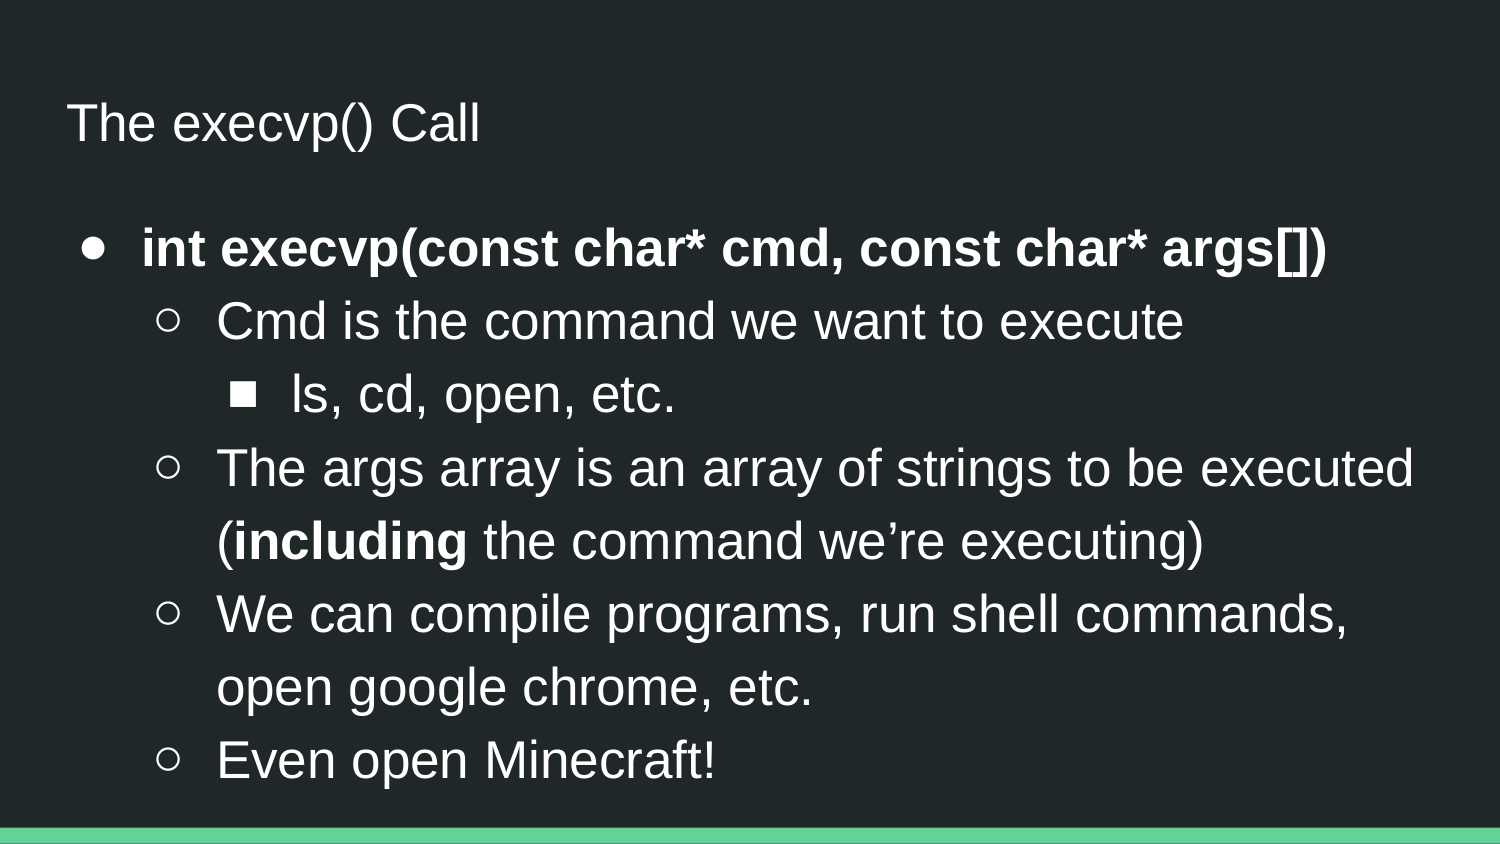

# The execvp() Call
int execvp(const char* cmd, const char* args[])
Cmd is the command we want to execute
ls, cd, open, etc.
The args array is an array of strings to be executed (including the command we’re executing)
We can compile programs, run shell commands, open google chrome, etc.
Even open Minecraft!